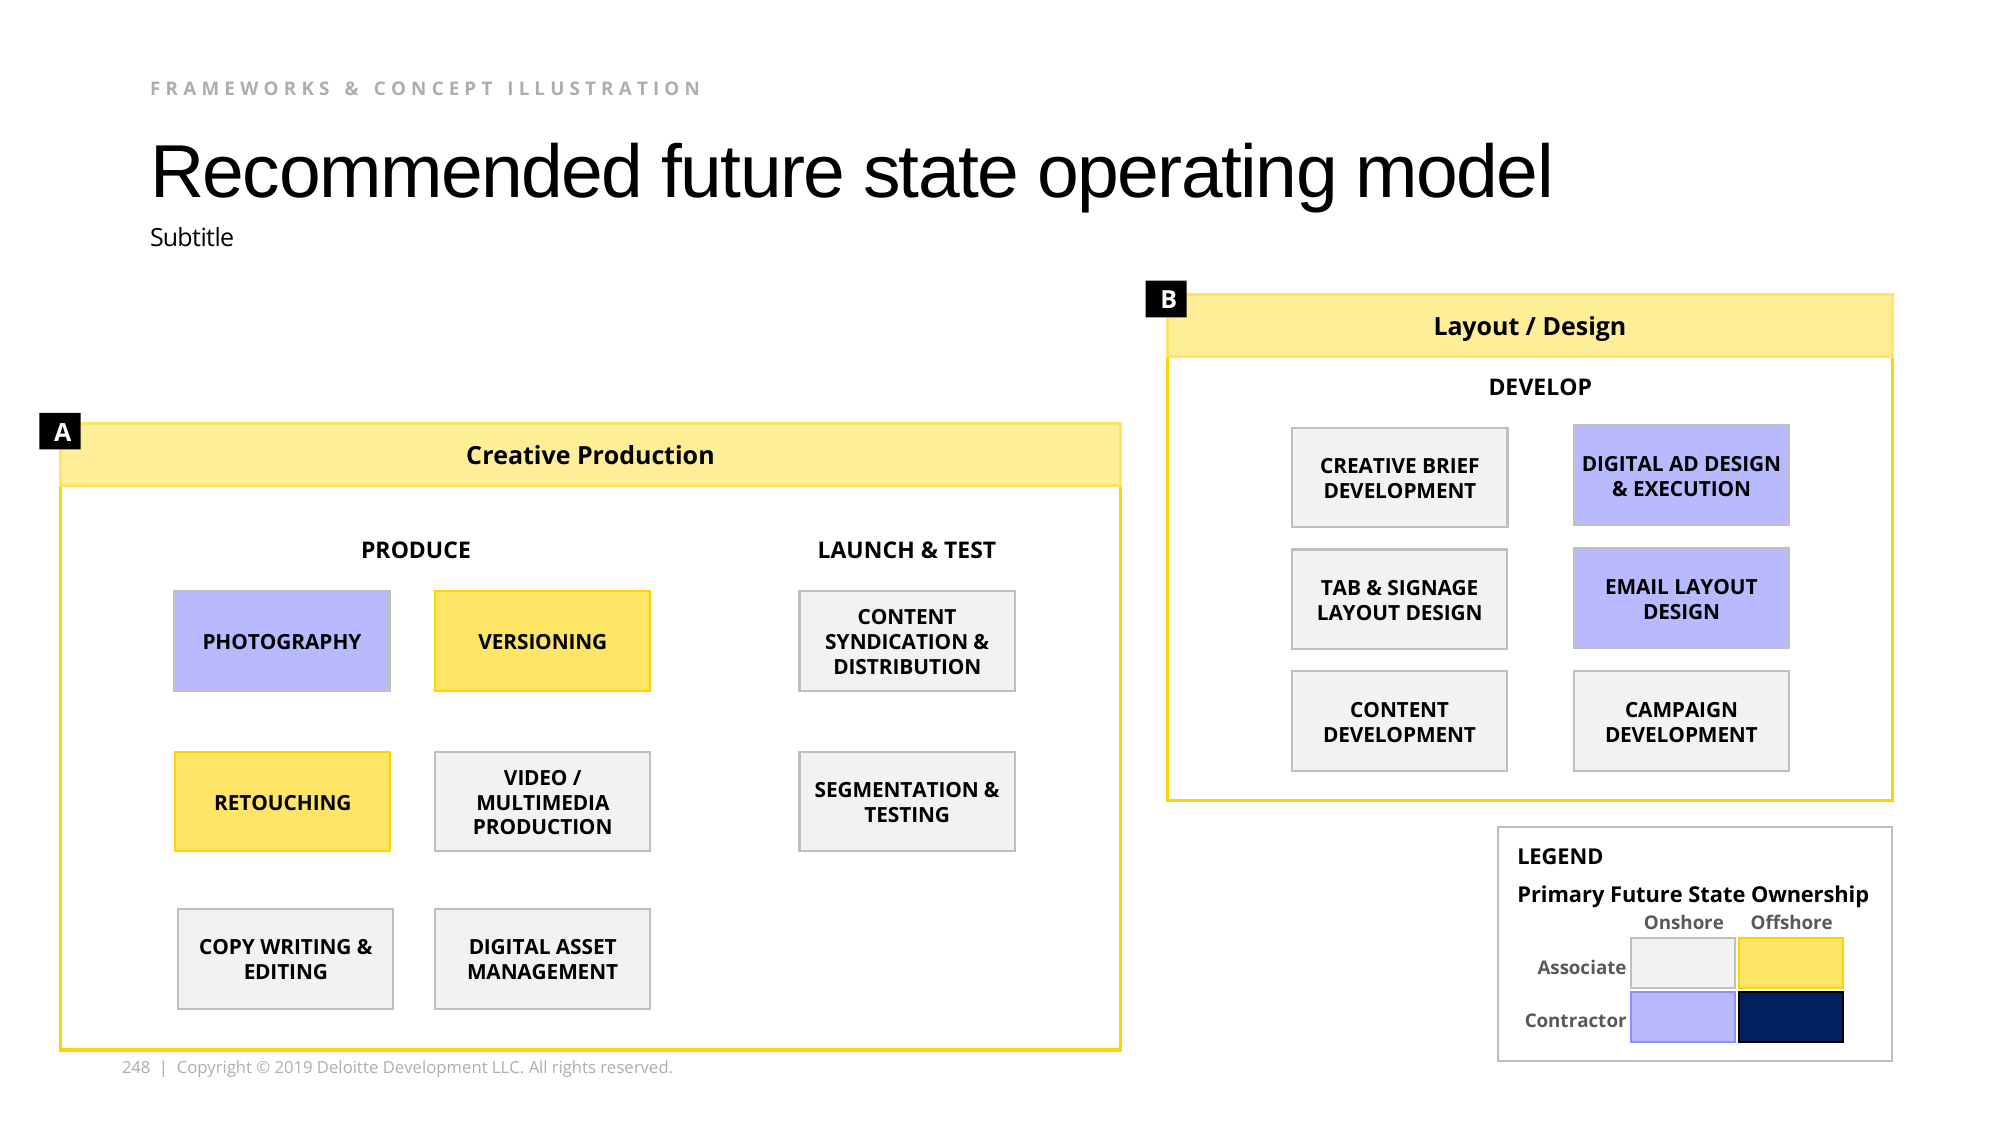

FRAMEWORKS & CONCEPT ILLUSTRATION

# Recommended future state operating model
Subtitle
B
Layout / Design

DEVELOP
A
Creative Production
DIGITAL AD DESIGN & EXECUTION
CREATIVE BRIEF DEVELOPMENT
EMAIL LAYOUT DESIGN
TAB & SIGNAGE LAYOUT DESIGN
CONTENT DEVELOPMENT
CAMPAIGN DEVELOPMENT

PRODUCE
LAUNCH & TEST
CONTENT SYNDICATION & DISTRIBUTION
SEGMENTATION & TESTING
PHOTOGRAPHY
VERSIONING
RETOUCHING
VIDEO / MULTIMEDIA PRODUCTION
COPY WRITING & EDITING
DIGITAL ASSET MANAGEMENT

LEGEND
Primary Future State Ownership
Onshore
Offshore

Associate

Contractor